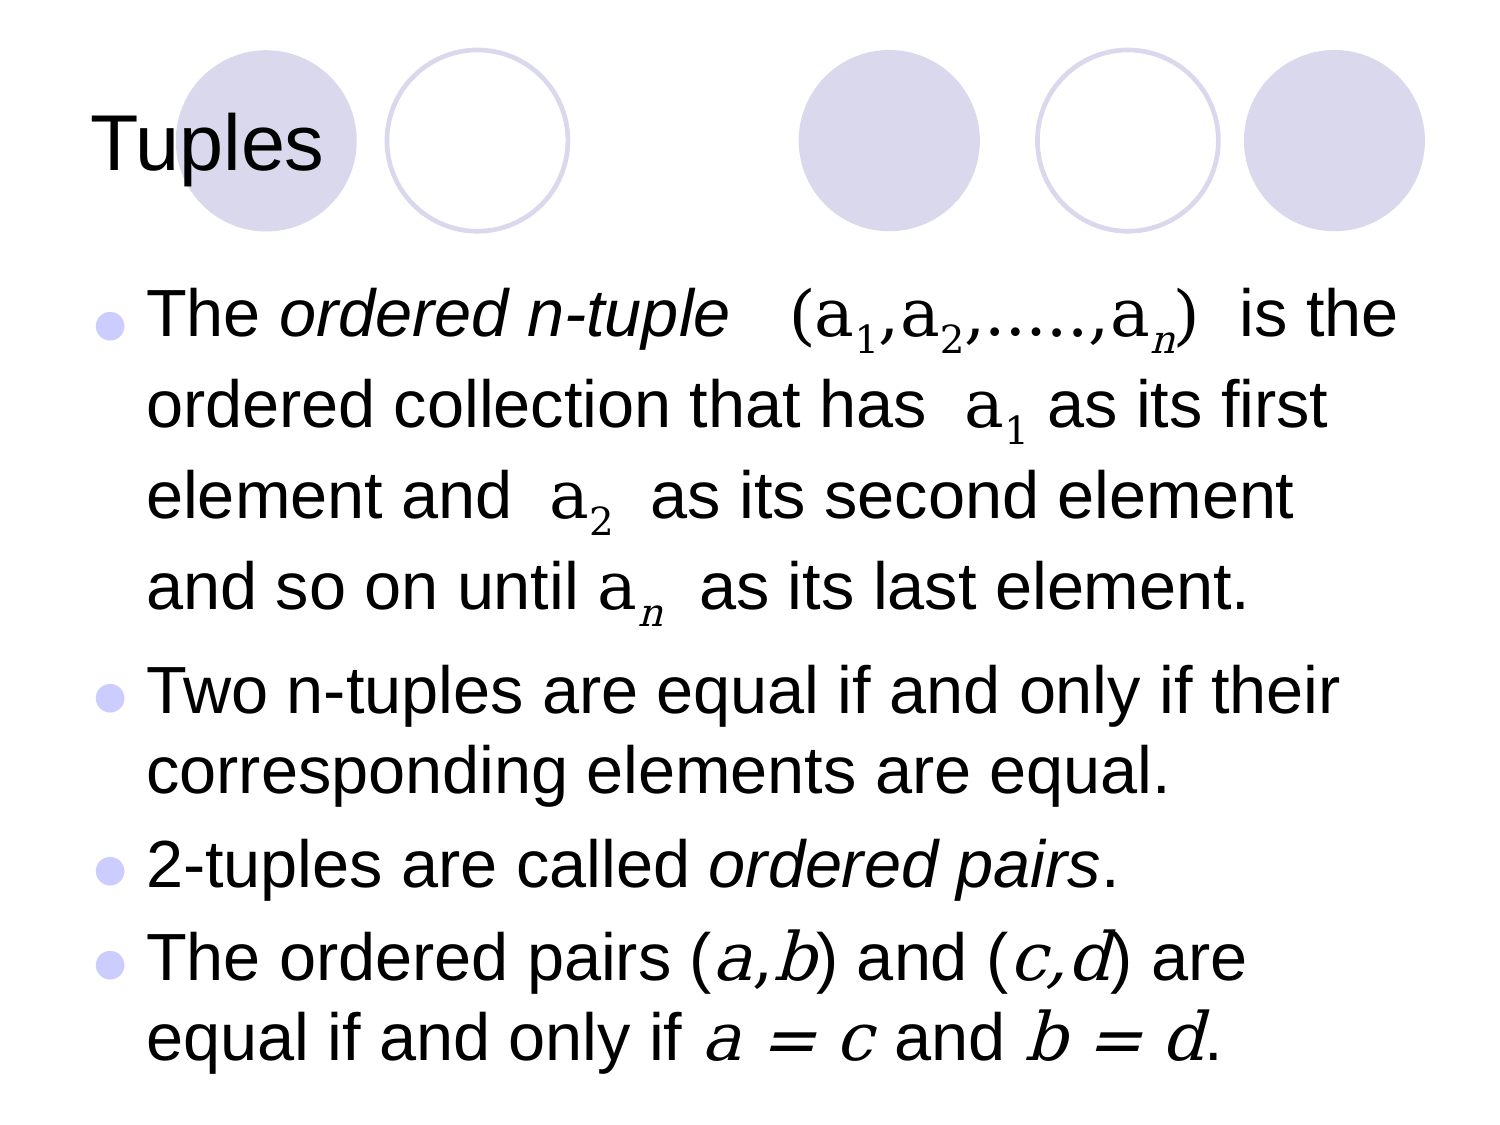

# Tuples
The ordered n-tuple   (a1,a2,…..,an)  is the ordered collection that has  a1 as its first element and  a2  as its second element and so on until an  as its last element.
Two n-tuples are equal if and only if their corresponding elements are equal.
2-tuples are called ordered pairs.
The ordered pairs (a,b) and (c,d) are equal if and only if a = c and b = d.